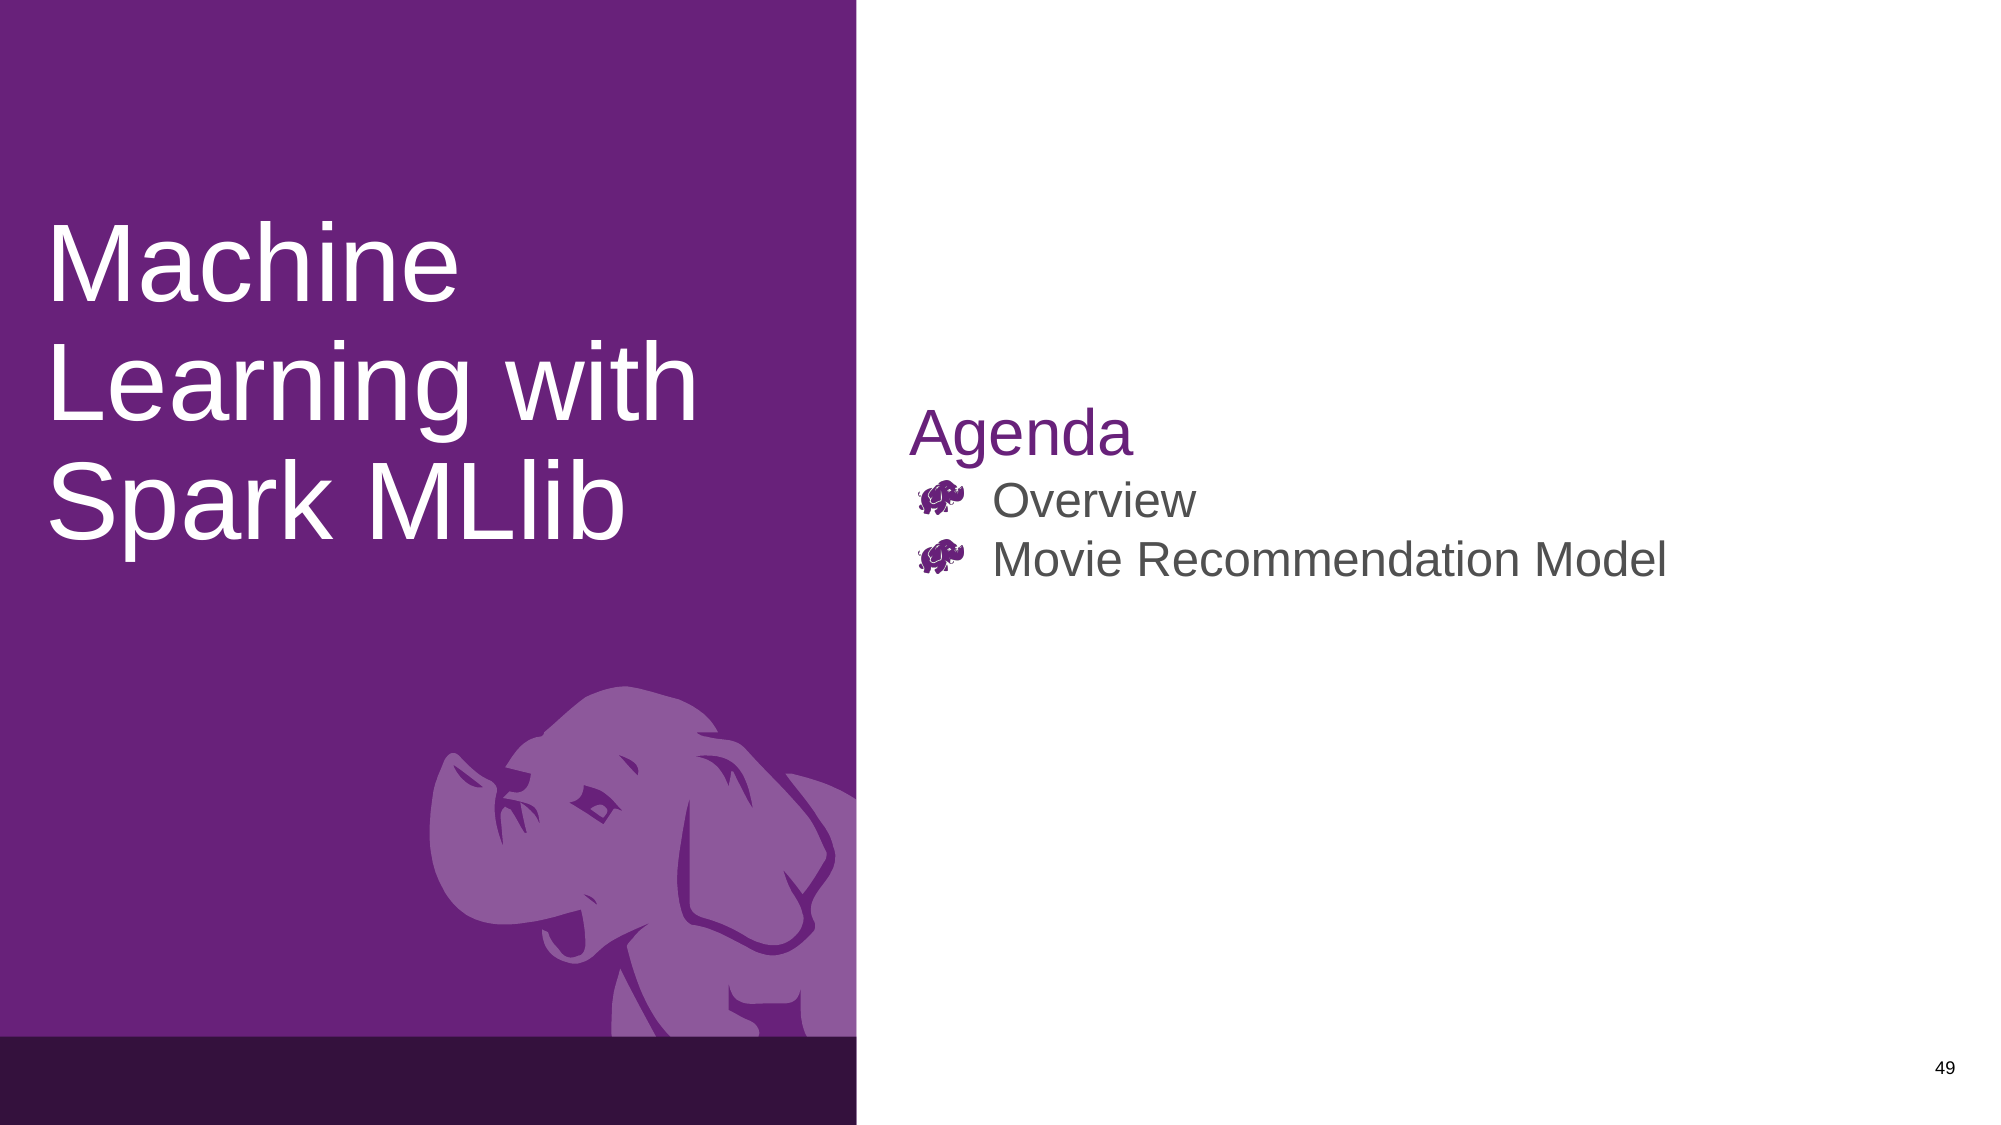

Machine Learning with Spark MLlib
Agenda
Overview
Movie Recommendation Model

49